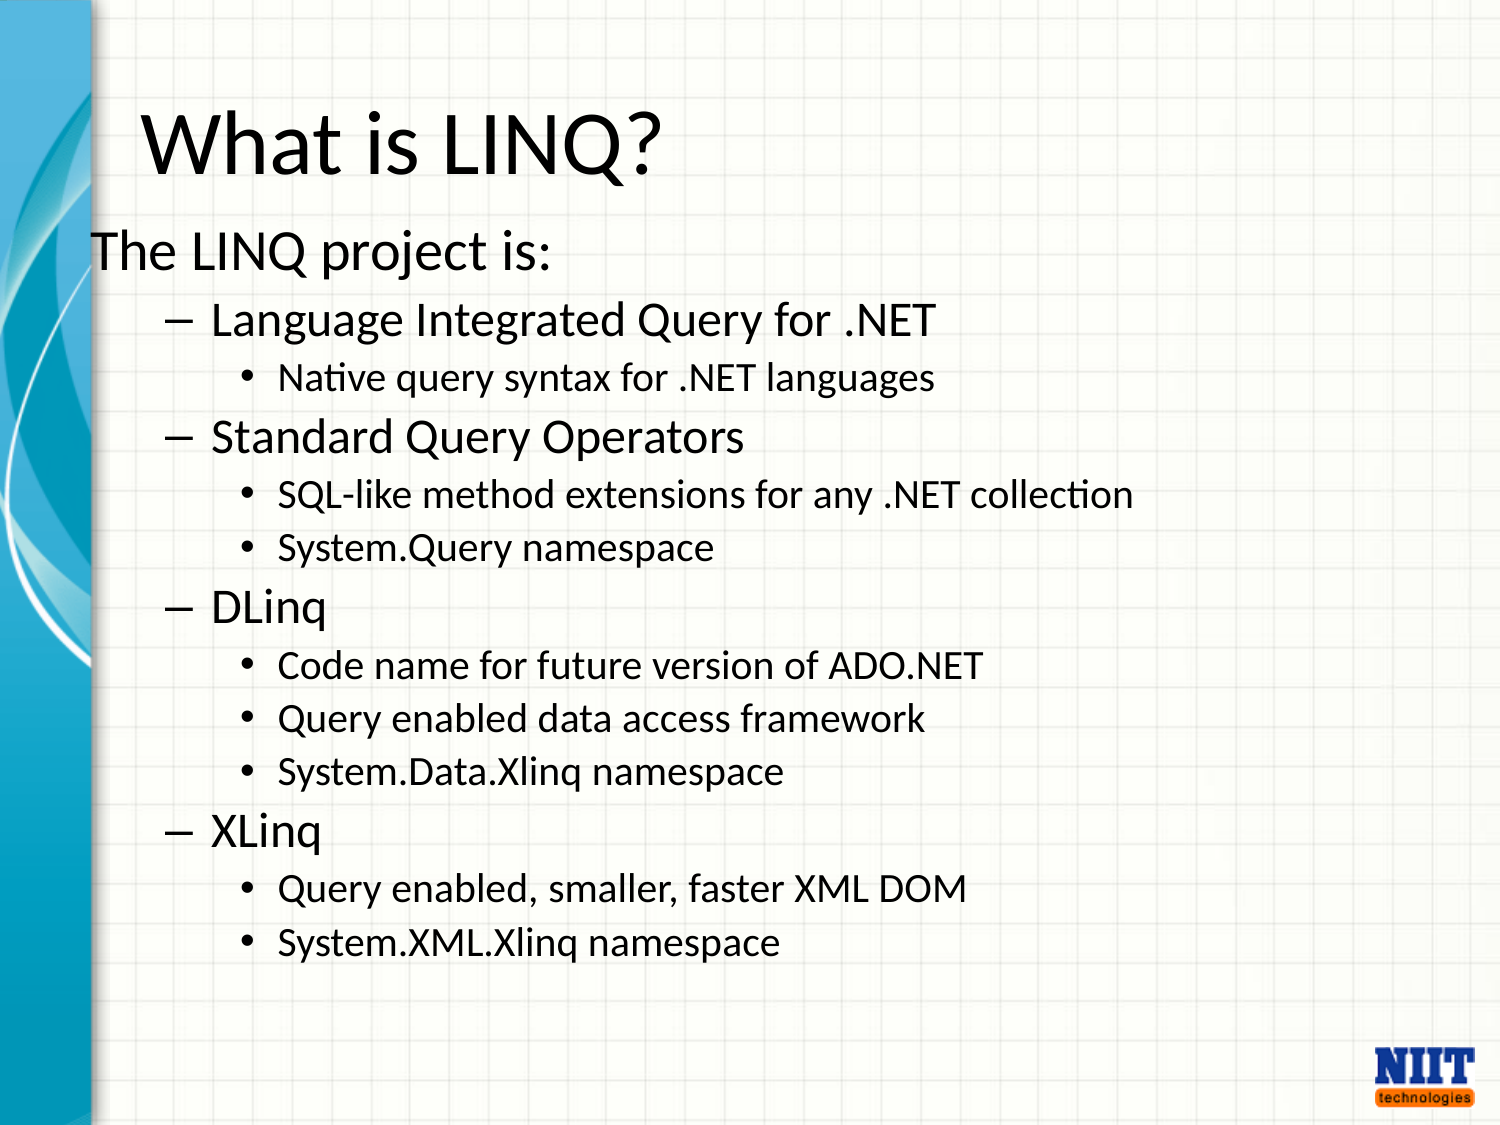

# What is LINQ?
The LINQ project is:
Language Integrated Query for .NET
Native query syntax for .NET languages
Standard Query Operators
SQL-like method extensions for any .NET collection
System.Query namespace
DLinq
Code name for future version of ADO.NET
Query enabled data access framework
System.Data.Xlinq namespace
XLinq
Query enabled, smaller, faster XML DOM
System.XML.Xlinq namespace